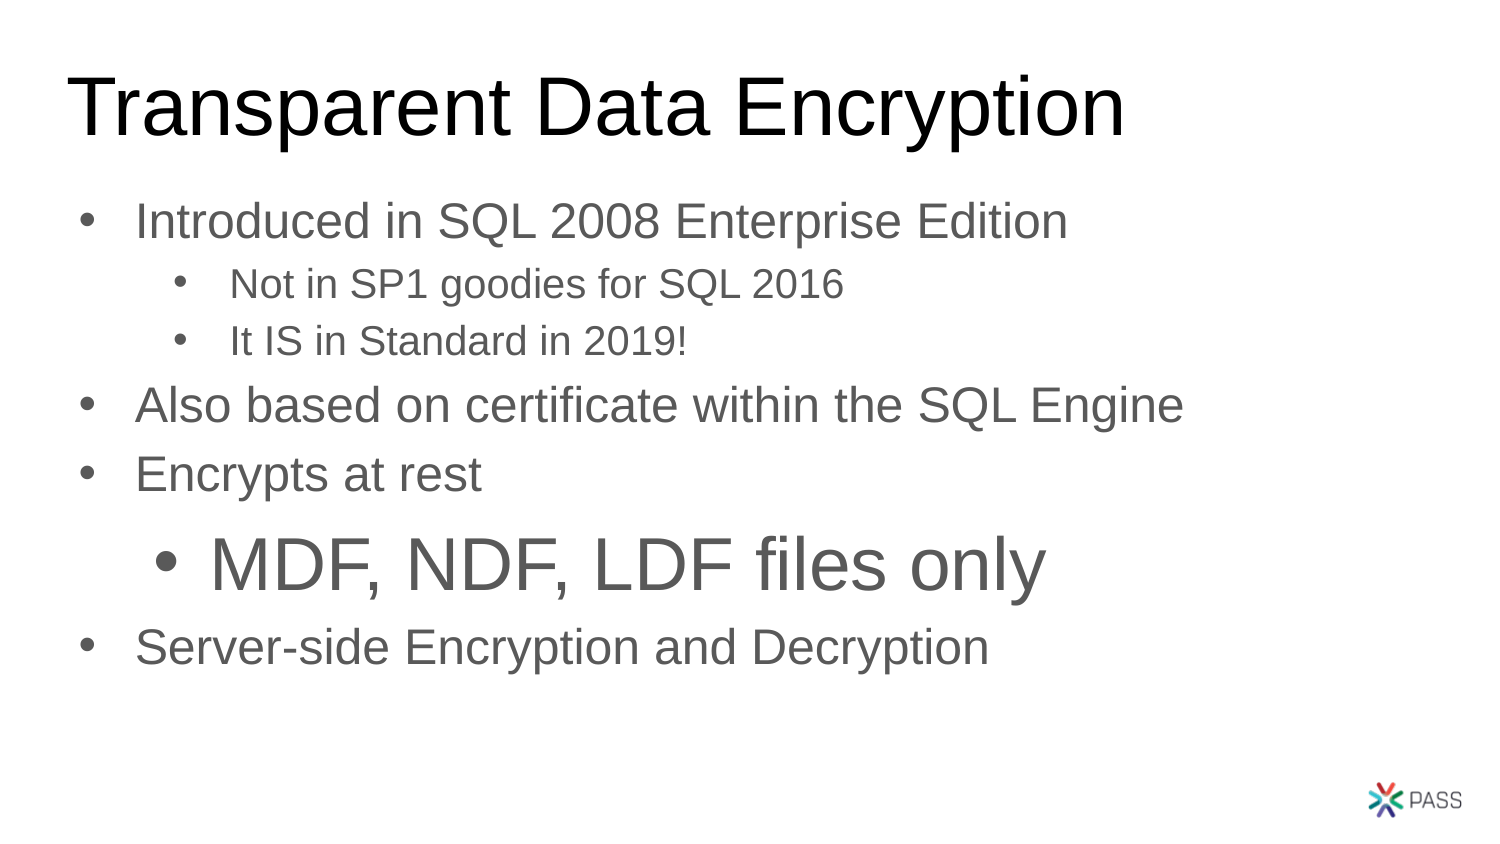

# Transparent Data Encryption
Introduced in SQL 2008 Enterprise Edition
Not in SP1 goodies for SQL 2016
It IS in Standard in 2019!
Also based on certificate within the SQL Engine
Encrypts at rest
MDF, NDF, LDF files only
Server-side Encryption and Decryption